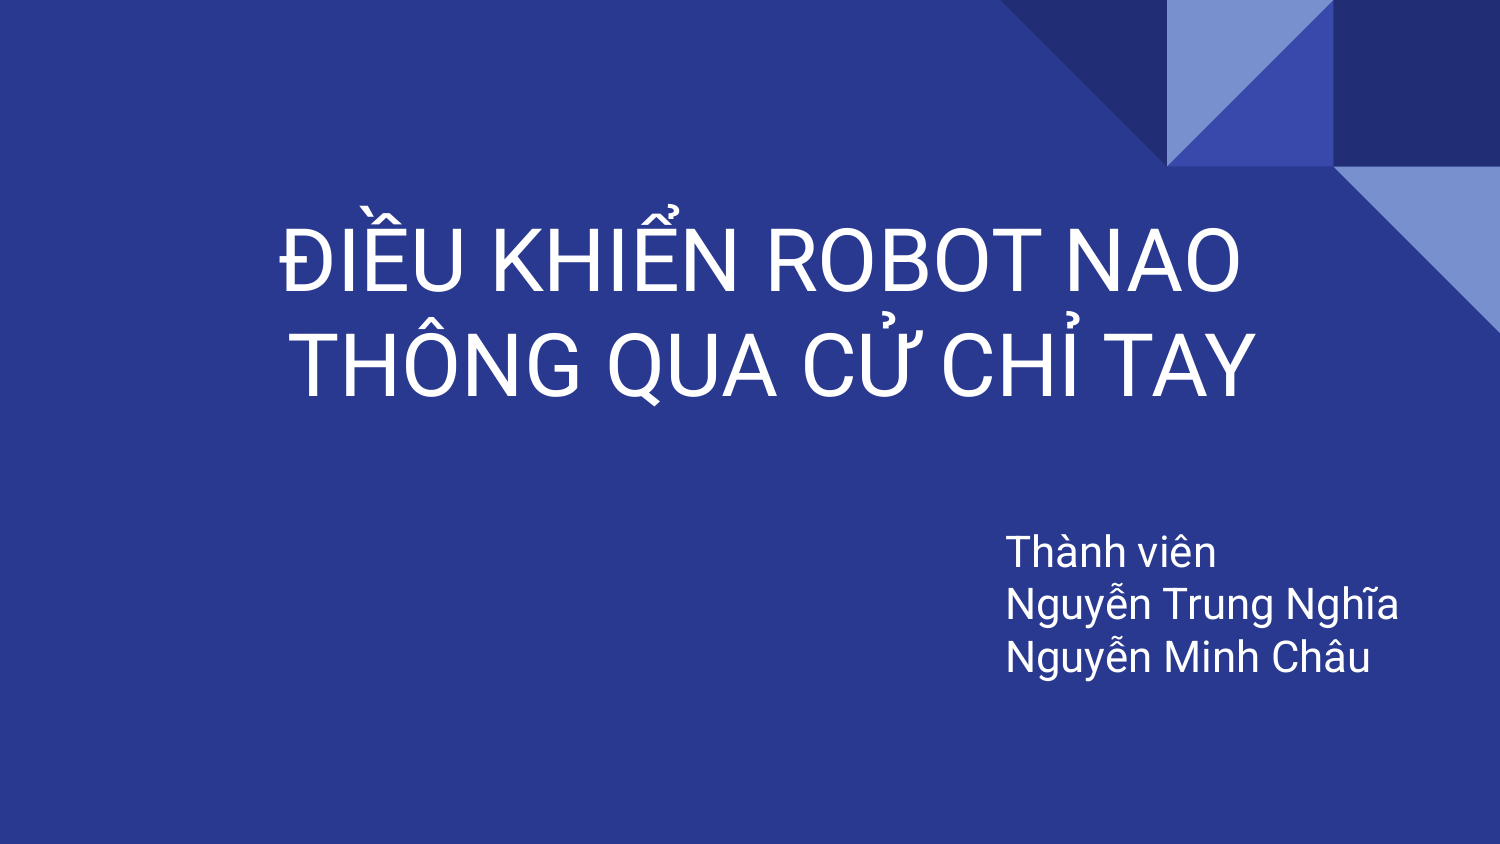

# ĐIỀU KHIỂN ROBOT NAO
THÔNG QUA CỬ CHỈ TAY
Thành viên
Nguyễn Trung Nghĩa
Nguyễn Minh Châu